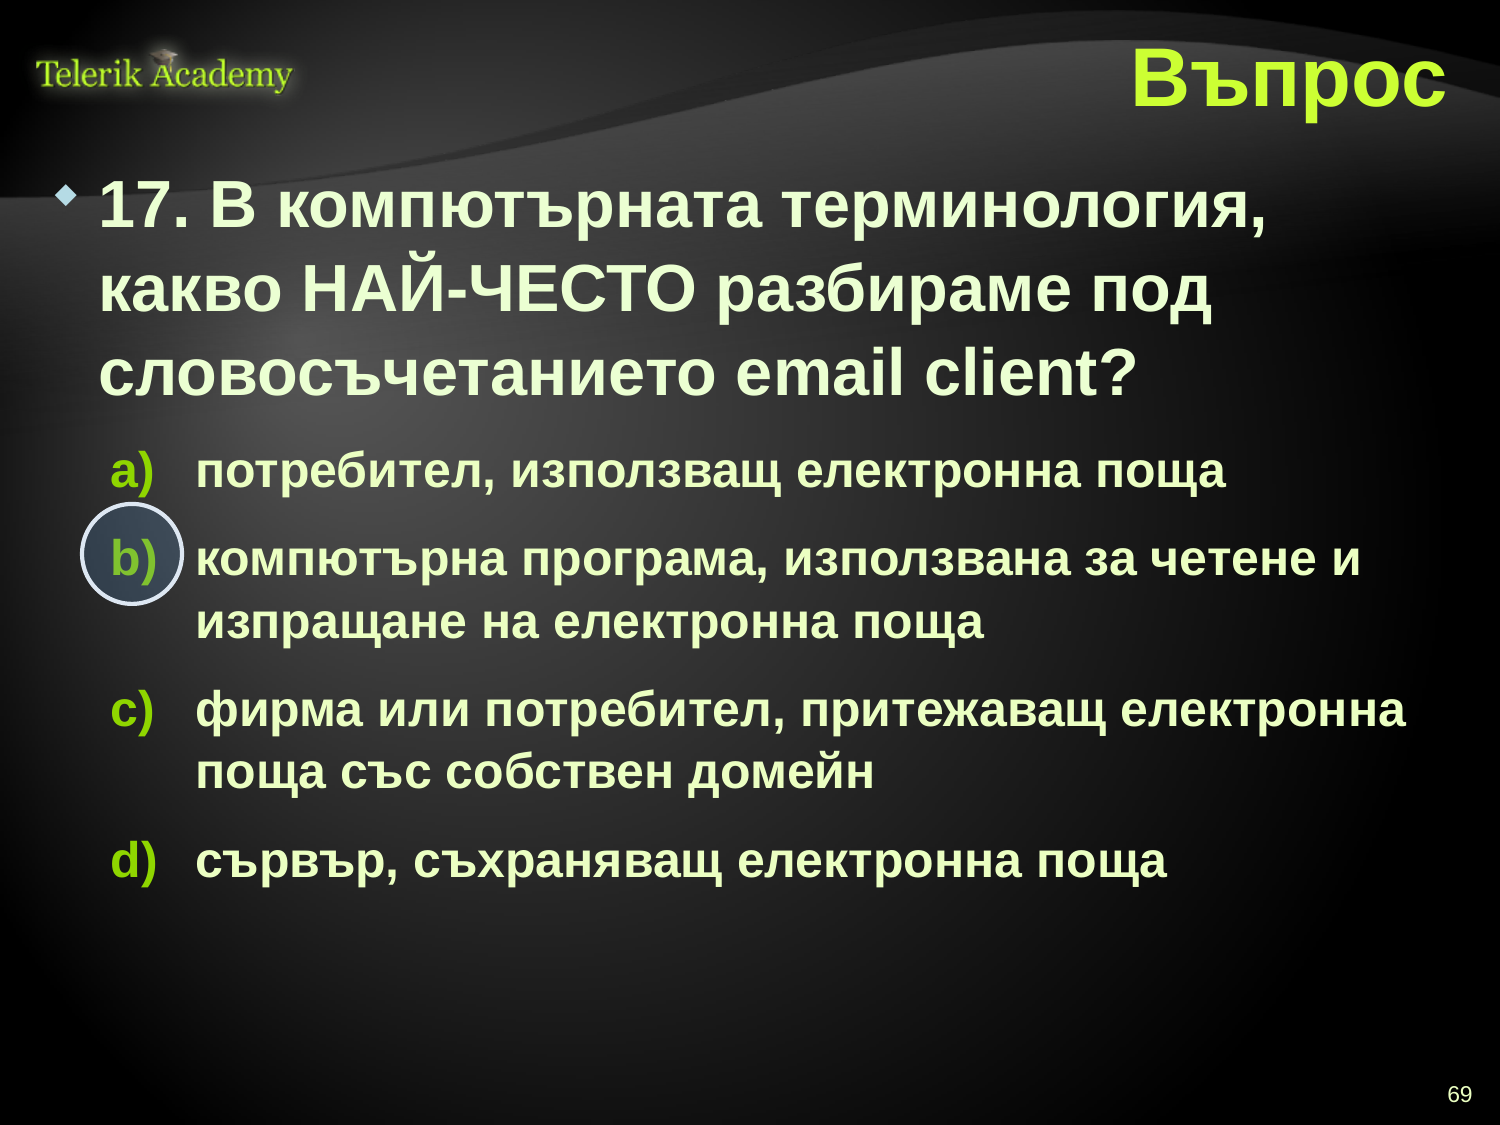

# Въпрос
17. В компютърната терминология, какво НАЙ-ЧЕСТО разбираме под словосъчетанието email client?
потребител, използващ електронна поща
компютърна програма, използвана за четене и изпращане на електронна поща
фирма или потребител, притежаващ електронна поща със собствен домейн
сървър, съхраняващ електронна поща

69